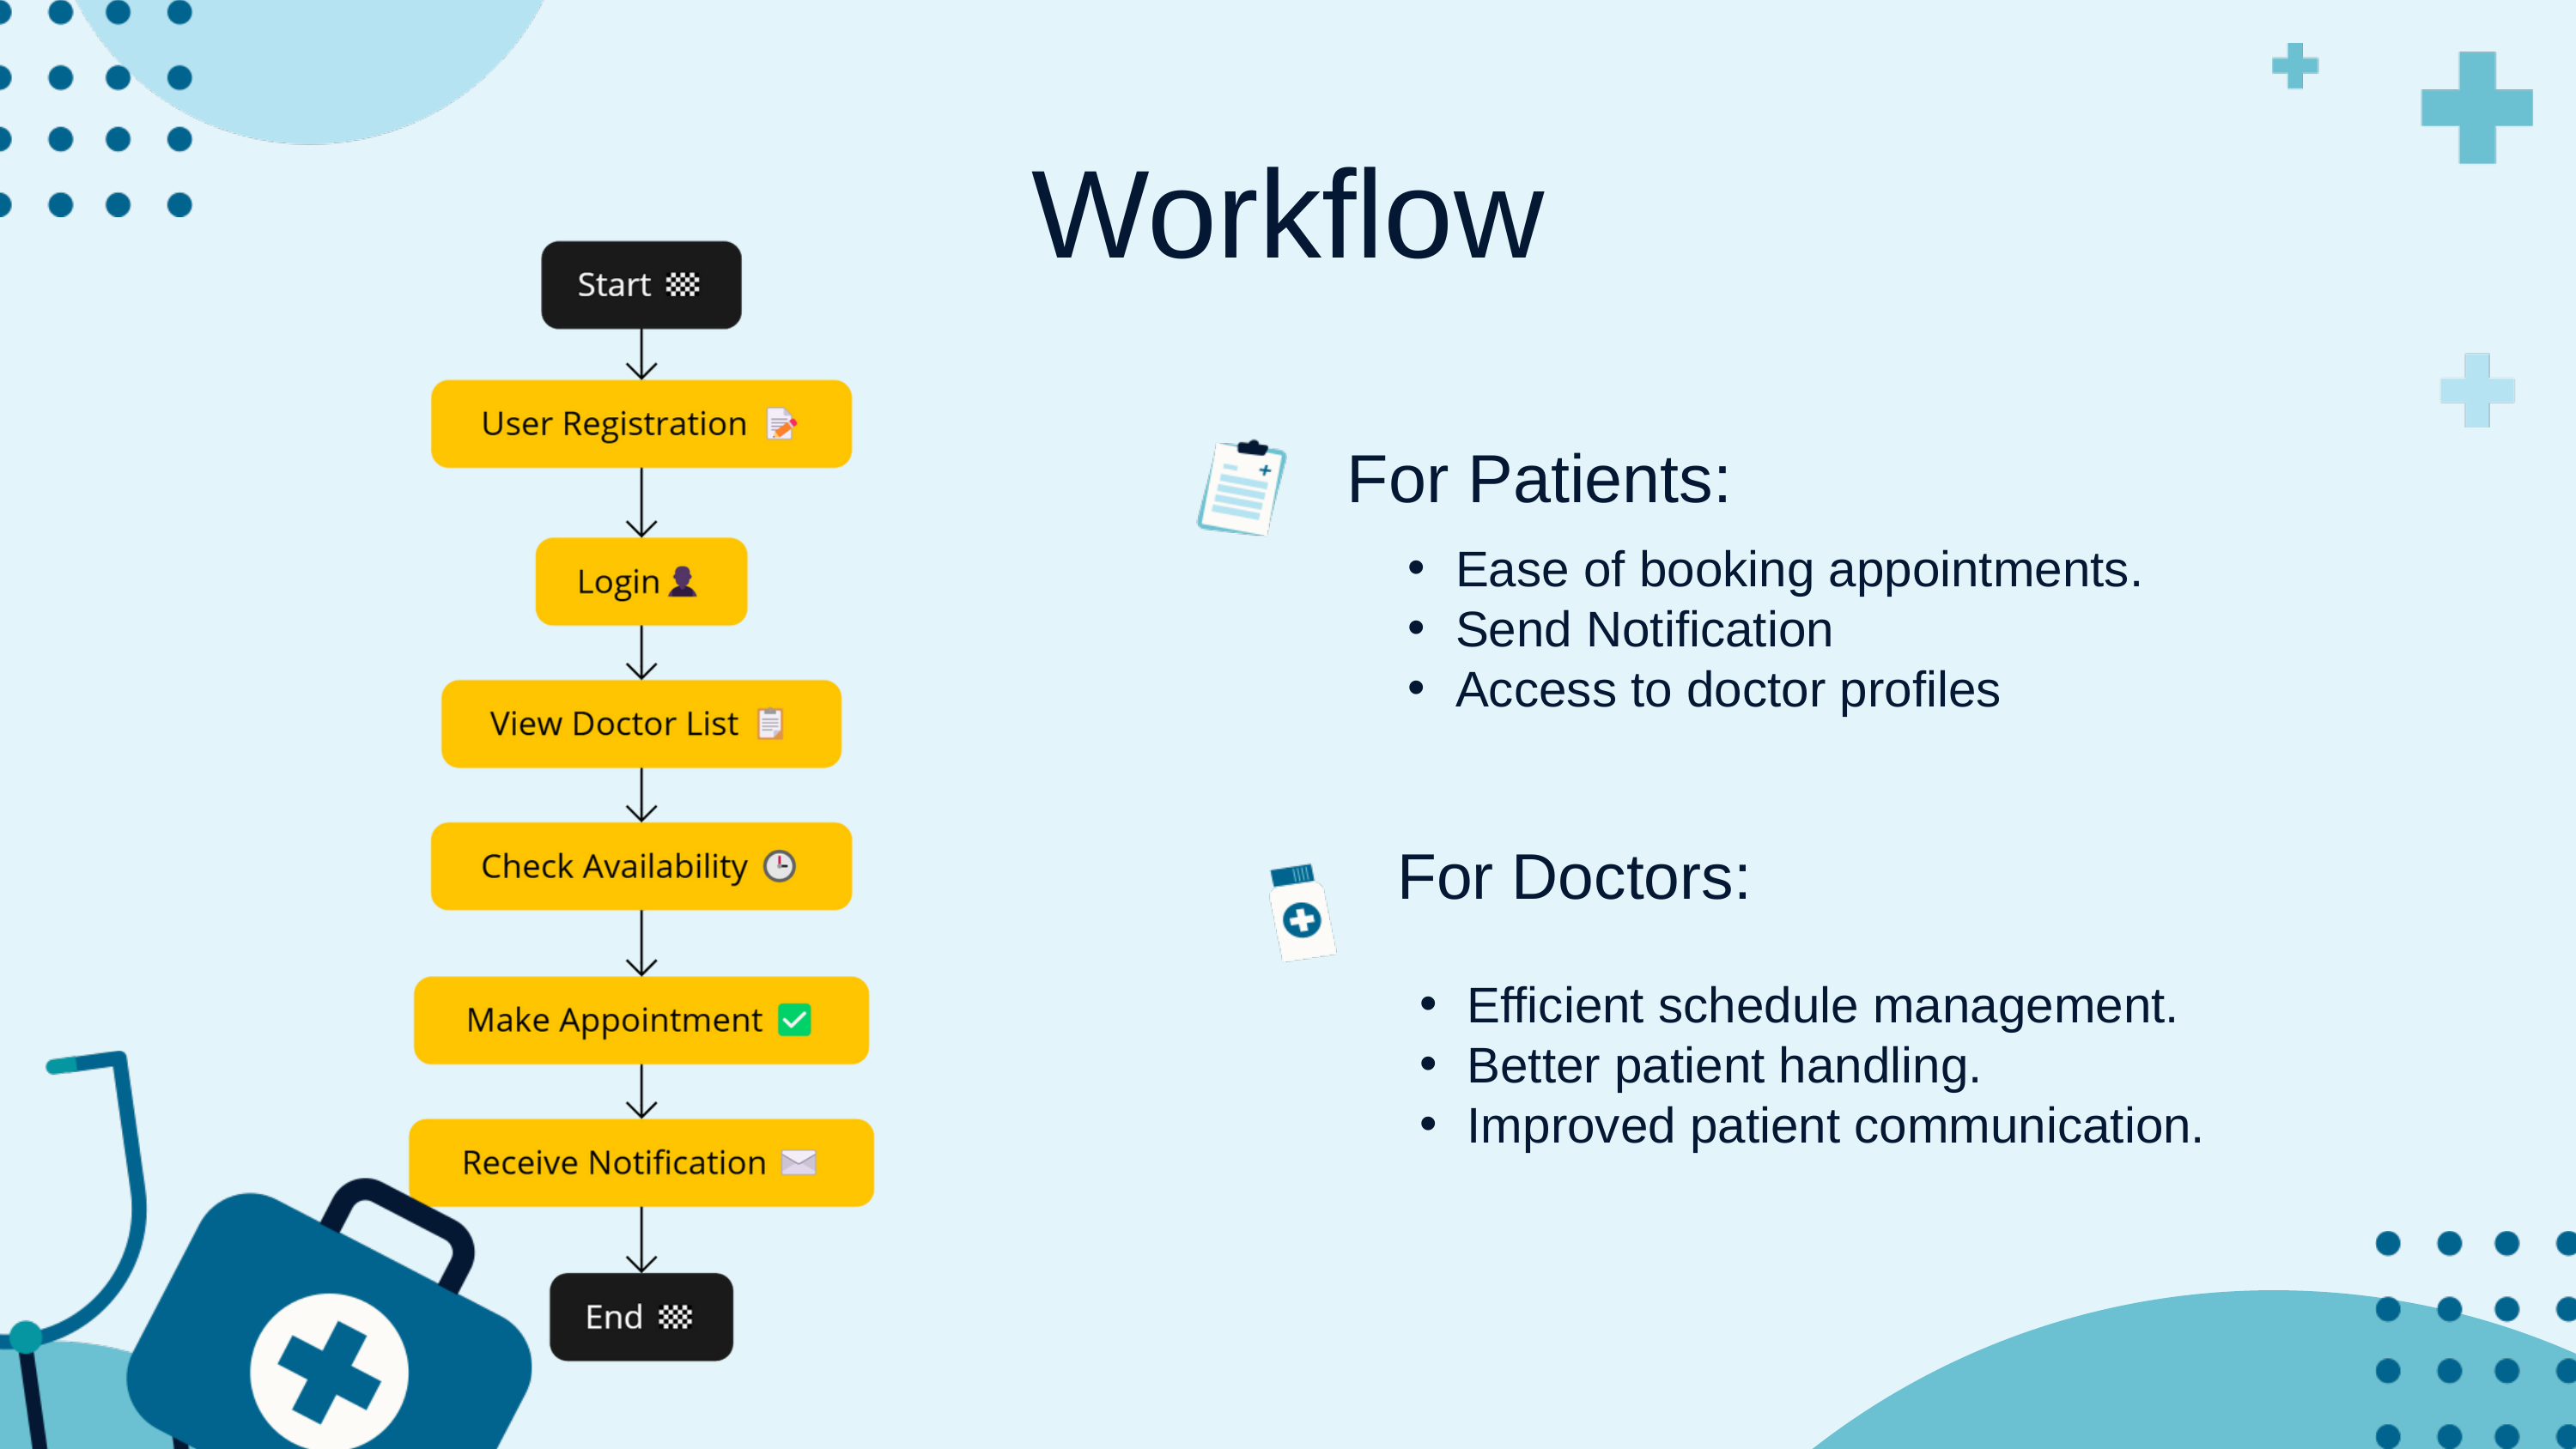

Workflow

For Patients:
Ease of booking appointments.
Send Notification
Access to doctor profiles
For Doctors:

Efficient schedule management.
Better patient handling.
Improved patient communication.